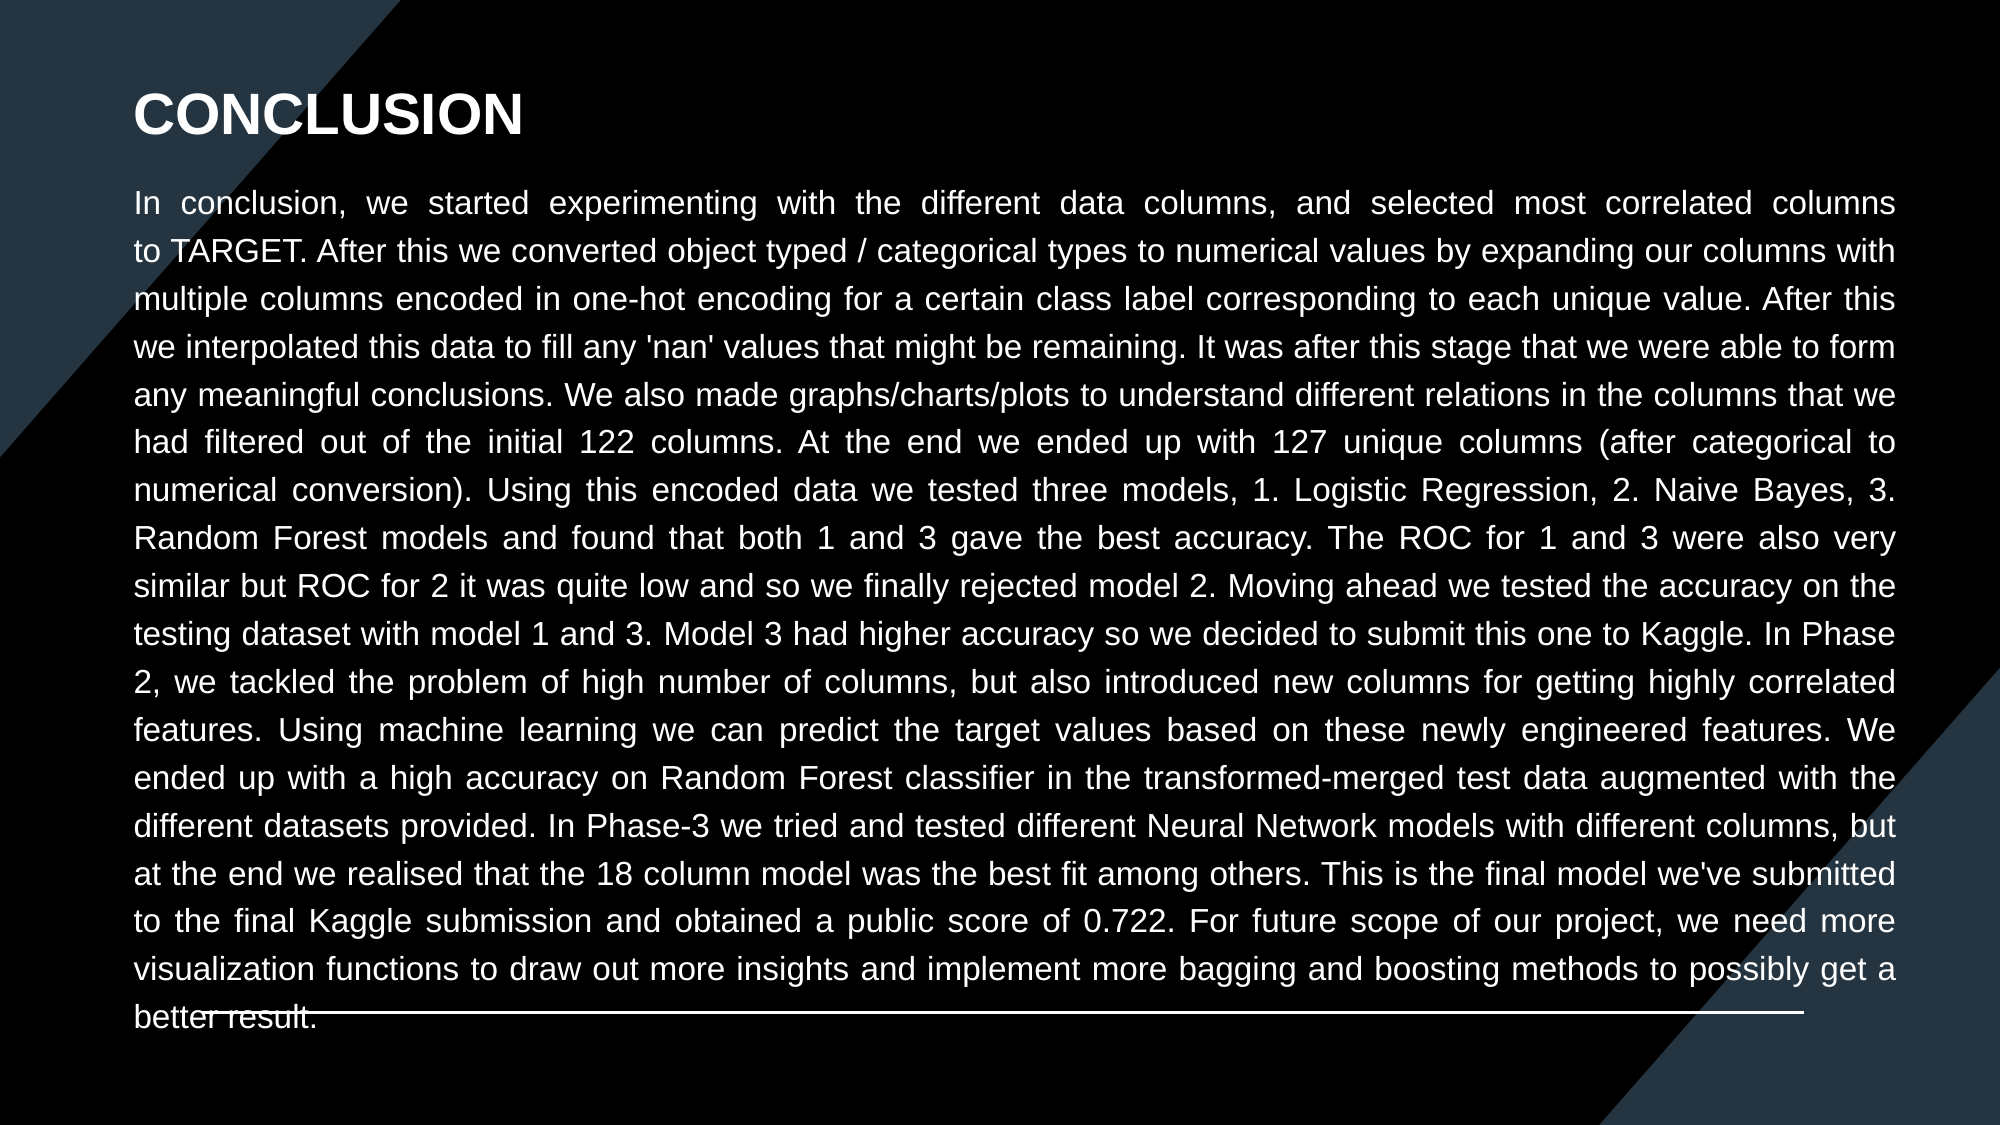

CONCLUSION
In conclusion, we started experimenting with the different data columns, and selected most correlated columns to TARGET. After this we converted object typed / categorical types to numerical values by expanding our columns with multiple columns encoded in one-hot encoding for a certain class label corresponding to each unique value. After this we interpolated this data to fill any 'nan' values that might be remaining. It was after this stage that we were able to form any meaningful conclusions. We also made graphs/charts/plots to understand different relations in the columns that we had filtered out of the initial 122 columns. At the end we ended up with 127 unique columns (after categorical to numerical conversion). Using this encoded data we tested three models, 1. Logistic Regression, 2. Naive Bayes, 3. Random Forest models and found that both 1 and 3 gave the best accuracy. The ROC for 1 and 3 were also very similar but ROC for 2 it was quite low and so we finally rejected model 2. Moving ahead we tested the accuracy on the testing dataset with model 1 and 3. Model 3 had higher accuracy so we decided to submit this one to Kaggle. In Phase 2, we tackled the problem of high number of columns, but also introduced new columns for getting highly correlated features. Using machine learning we can predict the target values based on these newly engineered features. We ended up with a high accuracy on Random Forest classifier in the transformed-merged test data augmented with the different datasets provided. In Phase-3 we tried and tested different Neural Network models with different columns, but at the end we realised that the 18 column model was the best fit among others. This is the final model we've submitted to the final Kaggle submission and obtained a public score of 0.722. For future scope of our project, we need more visualization functions to draw out more insights and implement more bagging and boosting methods to possibly get a better result.